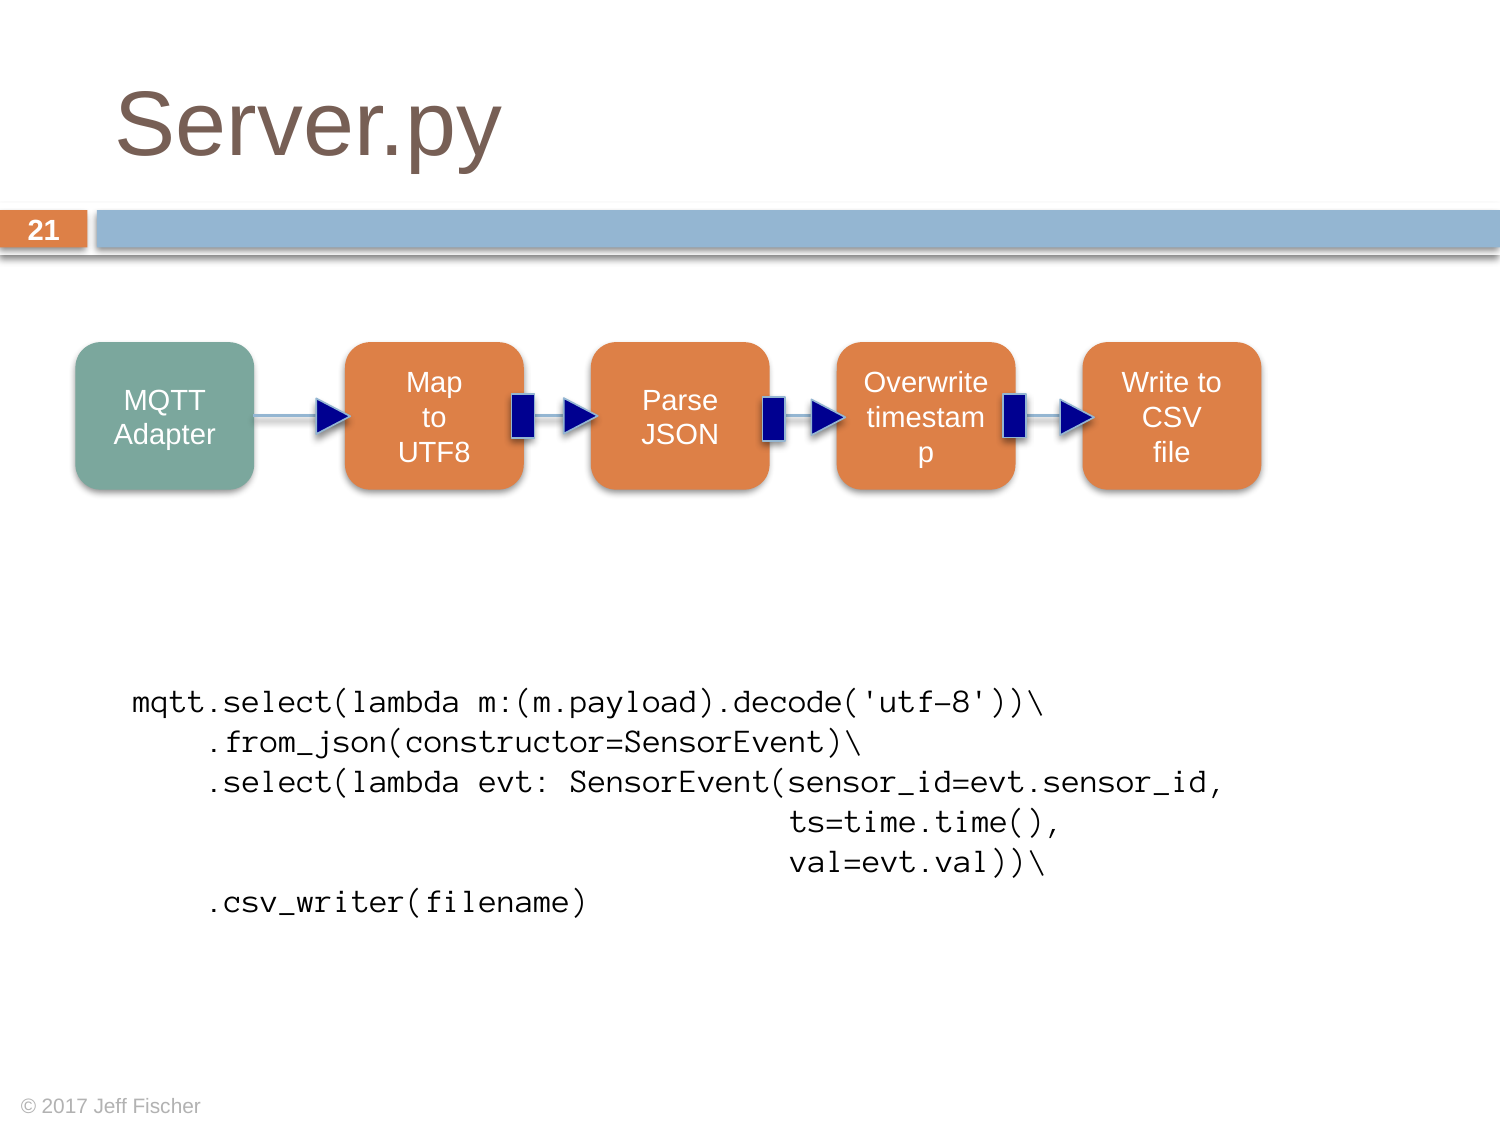

# Server.py
21
MQTT
Adapter
Map
to
UTF8
Parse
JSON
Overwrite
timestamp
Write to
CSV
file

mqtt.select(lambda m:(m.payload).decode('utf-8'))\
    .from_json(constructor=SensorEvent)\
    .select(lambda evt: SensorEvent(sensor_id=evt.sensor_id,
                                    ts=time.time(),
                                    val=evt.val))\
    .csv_writer(filename)
© 2017 Jeff Fischer